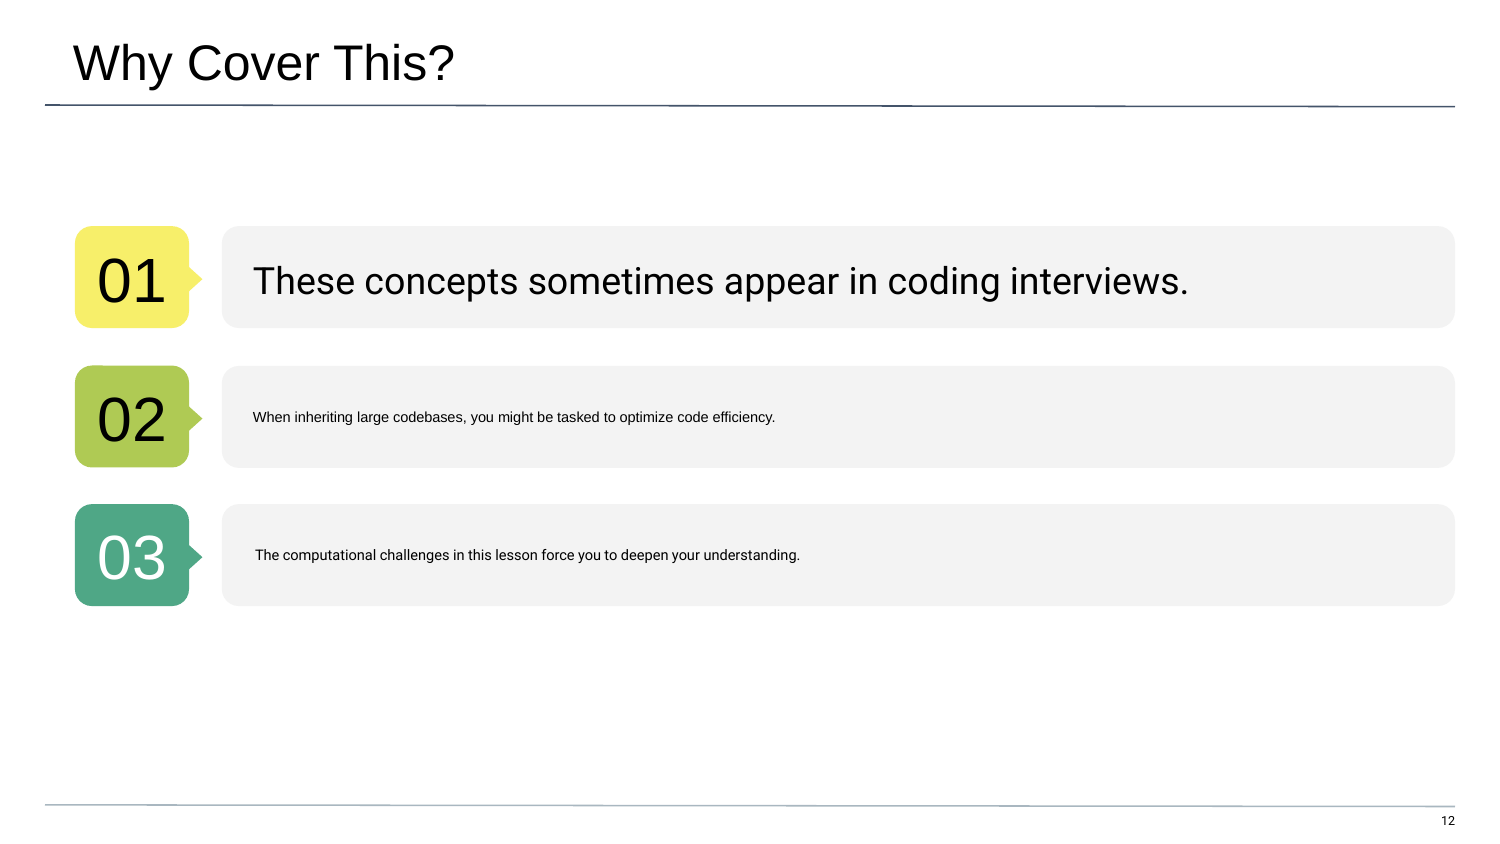

# Why Cover This?

01

These concepts sometimes appear in coding interviews.
02

When inheriting large codebases, you might be tasked to optimize code efficiency.
03

The computational challenges in this lesson force you to deepen your understanding.